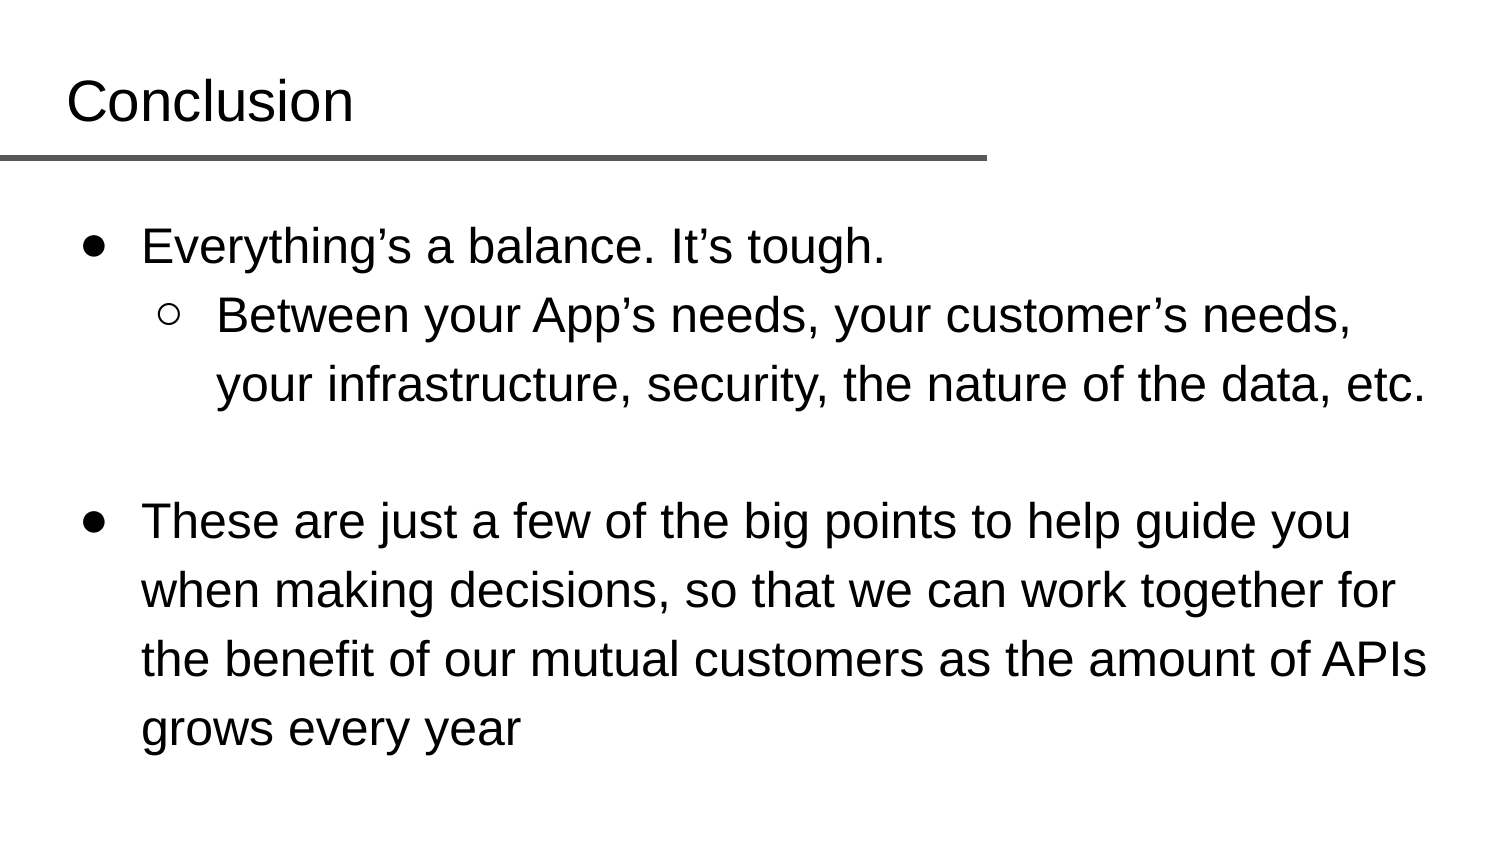

# Conclusion
Everything’s a balance. It’s tough.
Between your App’s needs, your customer’s needs, your infrastructure, security, the nature of the data, etc.

These are just a few of the big points to help guide you when making decisions, so that we can work together for the benefit of our mutual customers as the amount of APIs grows every year